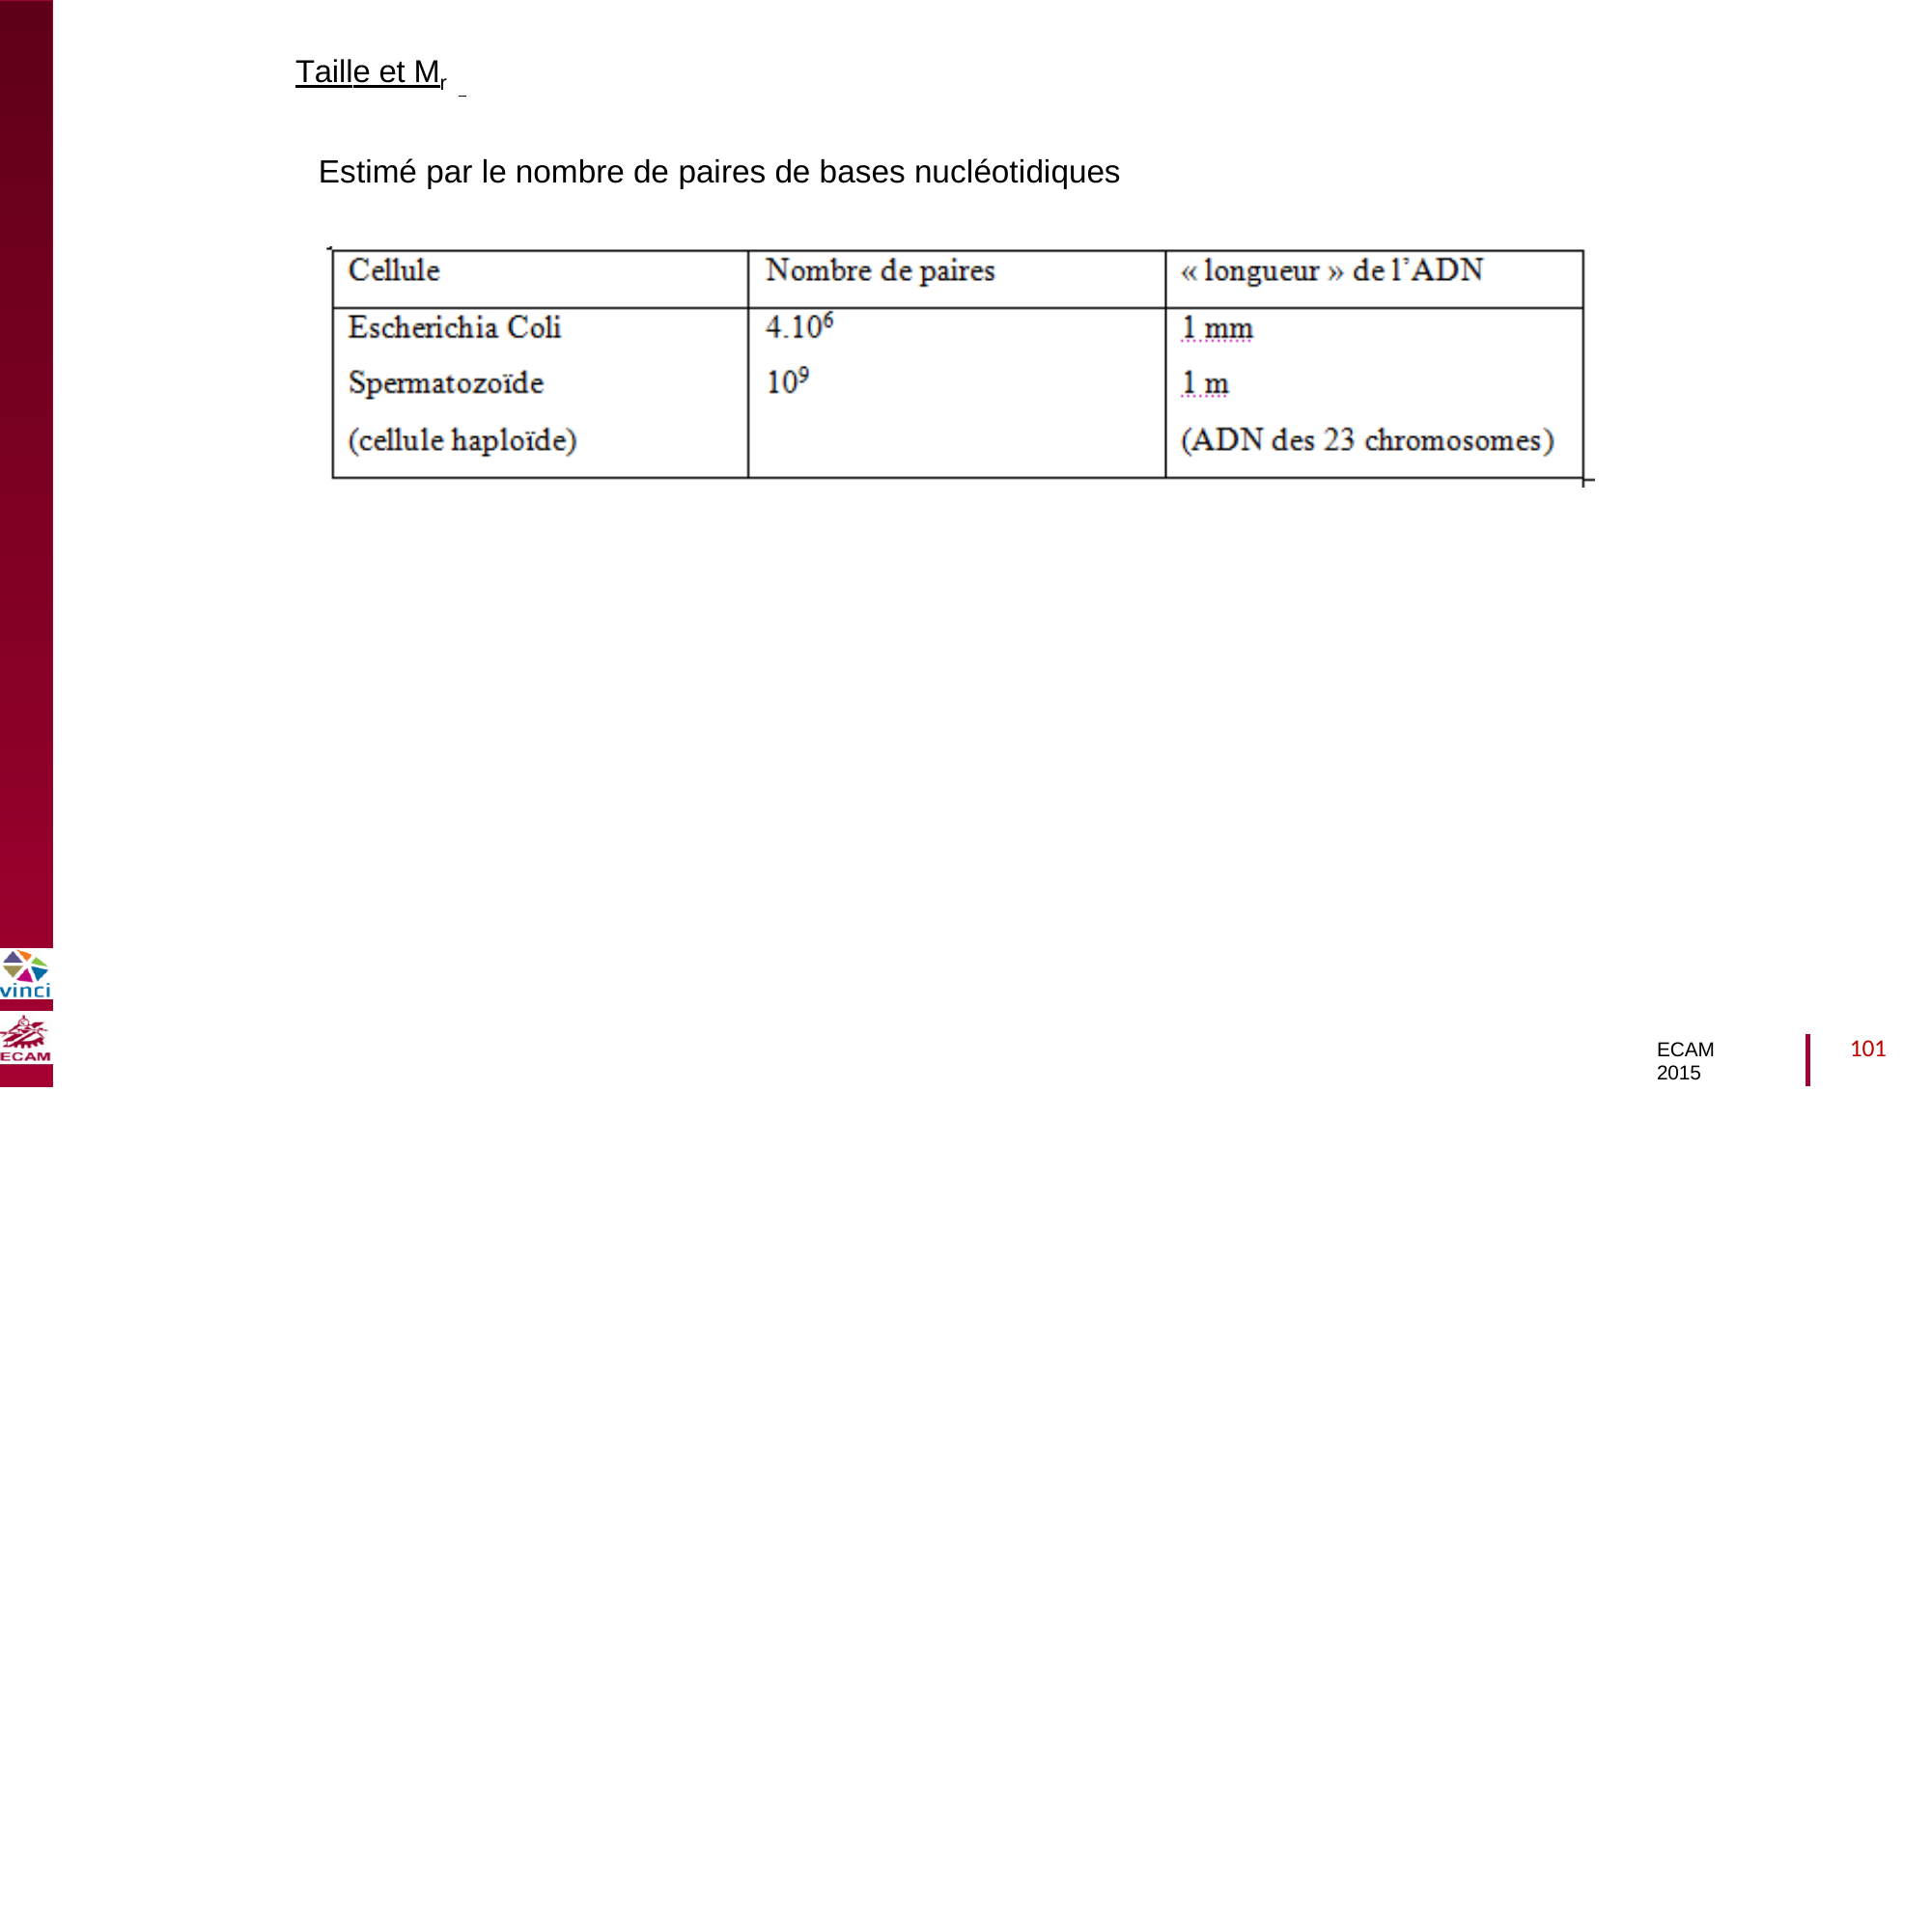

Taille et Mr

Estimé par le nombre de paires de bases nucléotidiques

B2040-Chimie du vivant et environnement

101
ECAM 2015